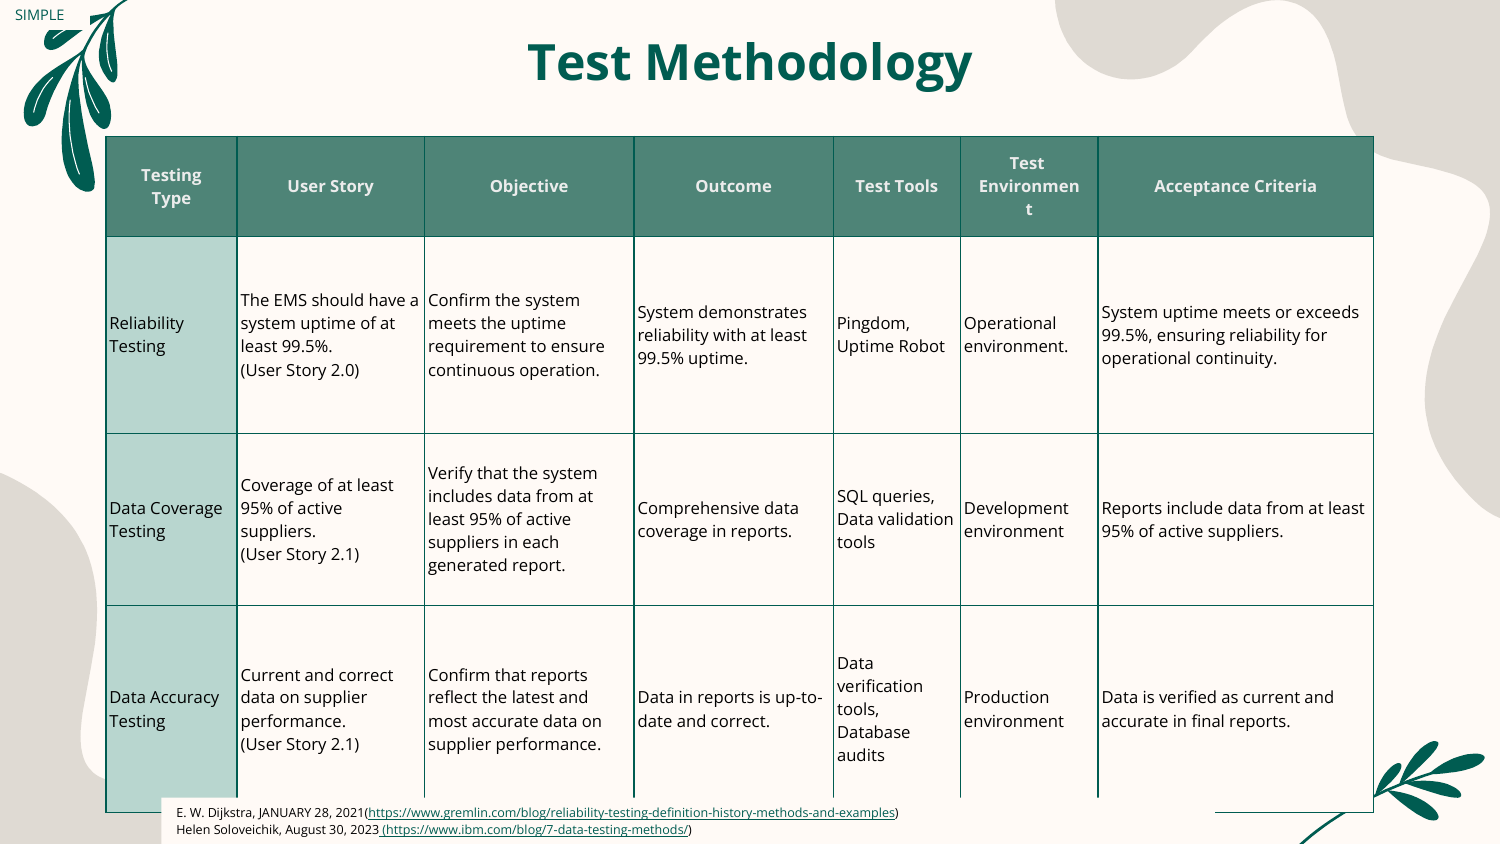

SIMPLE
# Test Methodology
| Testing Type | User Story | Objective | Outcome | Test Tools | Test  Environment | Acceptance Criteria |
| --- | --- | --- | --- | --- | --- | --- |
| Reliability Testing | The EMS should have a system uptime of at least 99.5%. (User Story 2.0) | Confirm the system meets the uptime requirement to ensure continuous operation. | System demonstrates reliability with at least 99.5% uptime. | Pingdom, Uptime Robot | Operational environment. | System uptime meets or exceeds 99.5%, ensuring reliability for operational continuity. |
| Data Coverage Testing | Coverage of at least 95% of active suppliers. (User Story 2.1) | Verify that the system includes data from at least 95% of active suppliers in each generated report. | Comprehensive data coverage in reports. | SQL queries, Data validation tools | Development environment | Reports include data from at least 95% of active suppliers. |
| Data Accuracy Testing | Current and correct data on supplier performance. (User Story 2.1) | Confirm that reports reflect the latest and most accurate data on supplier performance. | Data in reports is up-to-date and correct. | Data verification tools, Database audits | Production environment | Data is verified as current and accurate in final reports. |
E. W. Dijkstra, JANUARY 28, 2021(https://www.gremlin.com/blog/reliability-testing-definition-history-methods-and-examples)
Helen Soloveichik, August 30, 2023 (https://www.ibm.com/blog/7-data-testing-methods/)